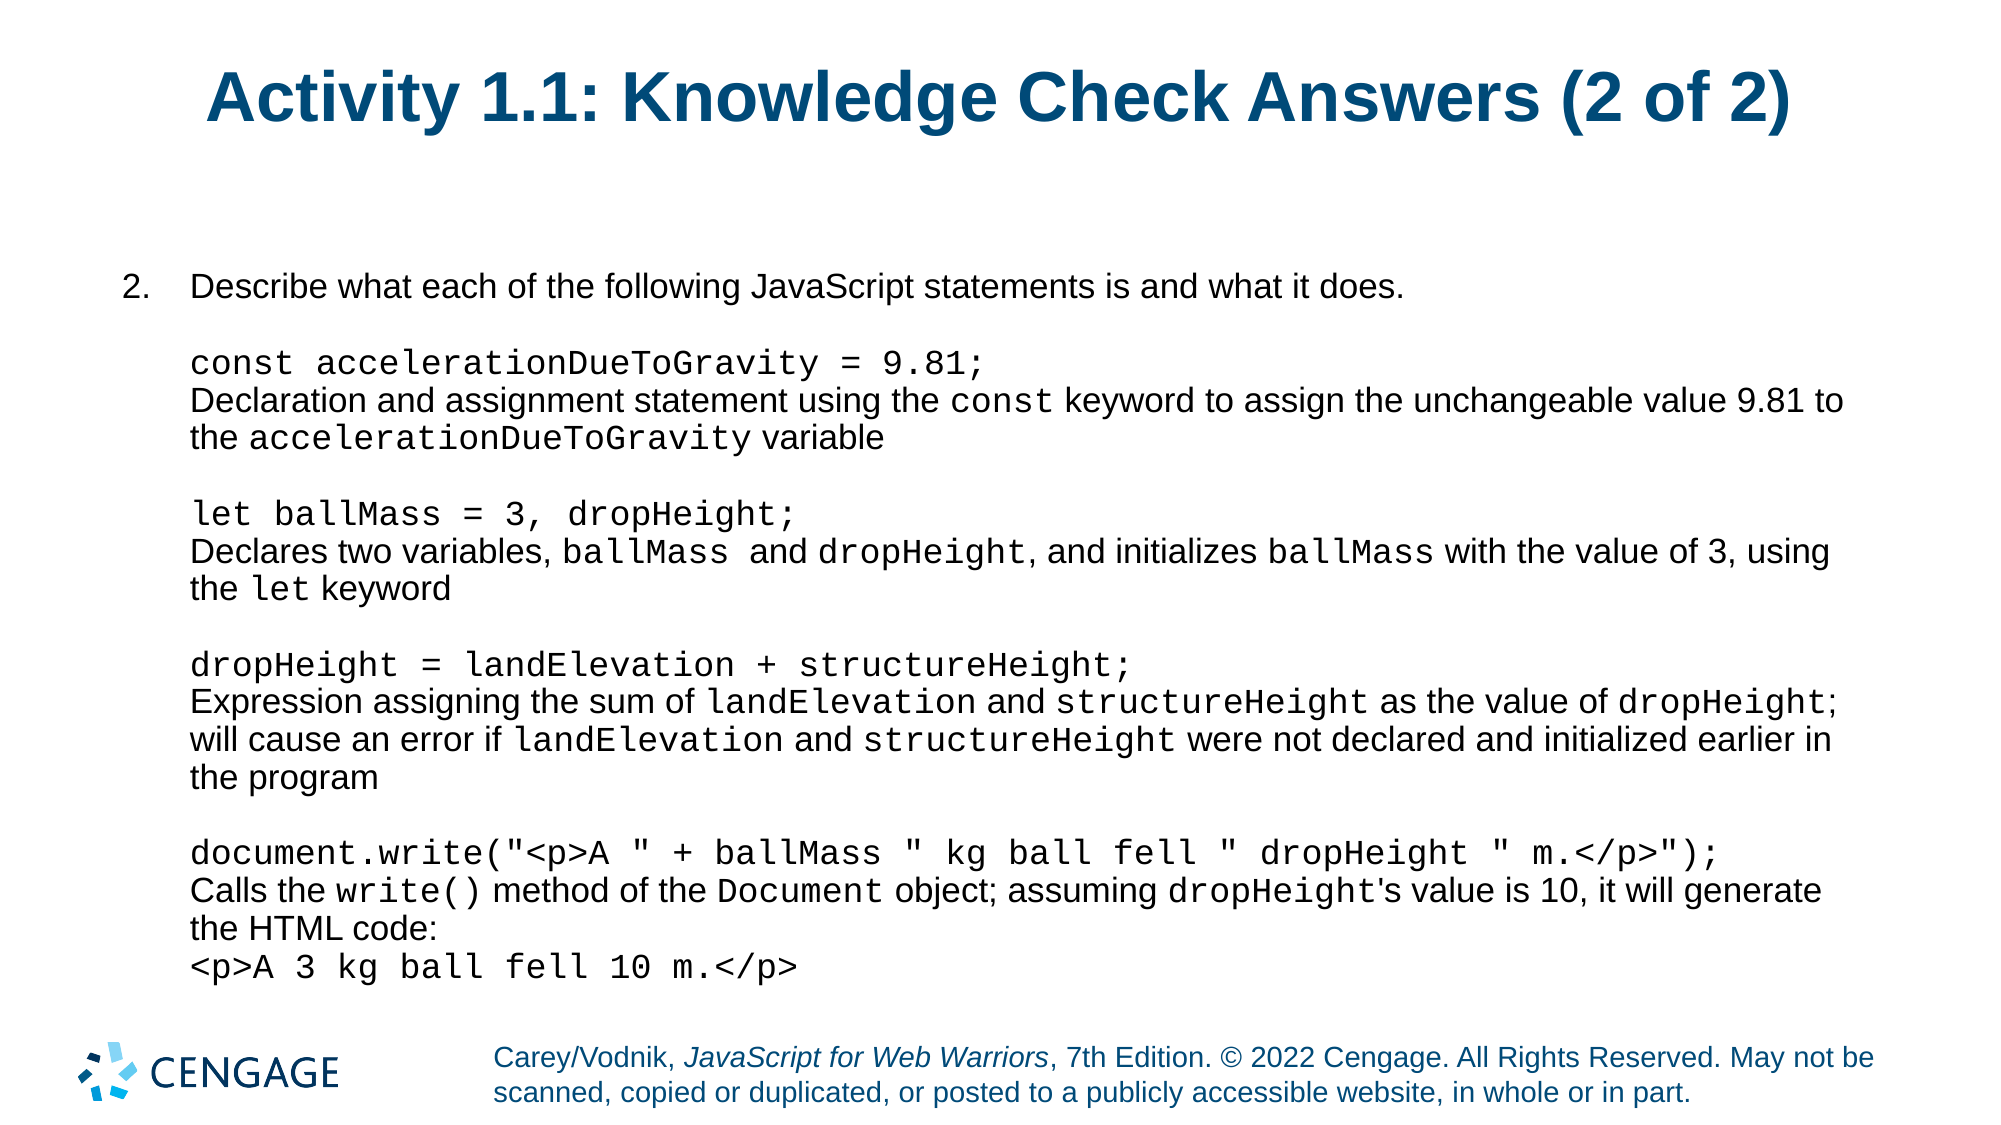

# Activity 1.1: Knowledge Check Answers (2 of 2)
Describe what each of the following JavaScript statements is and what it does.
const accelerationDueToGravity = 9.81;
Declaration and assignment statement using the const keyword to assign the unchangeable value 9.81 to the accelerationDueToGravity variable
let ballMass = 3, dropHeight;
Declares two variables, ballMass  and dropHeight, and initializes ballMass with the value of 3, using the let keyword
dropHeight = landElevation + structureHeight;
Expression assigning the sum of landElevation and structureHeight as the value of dropHeight; will cause an error if landElevation and structureHeight were not declared and initialized earlier in the program
document.write("<p>A " + ballMass " kg ball fell " dropHeight " m.</p>");
Calls the write() method of the Document object; assuming dropHeight's value is 10, it will generate the HTML code:
<p>A 3 kg ball fell 10 m.</p>